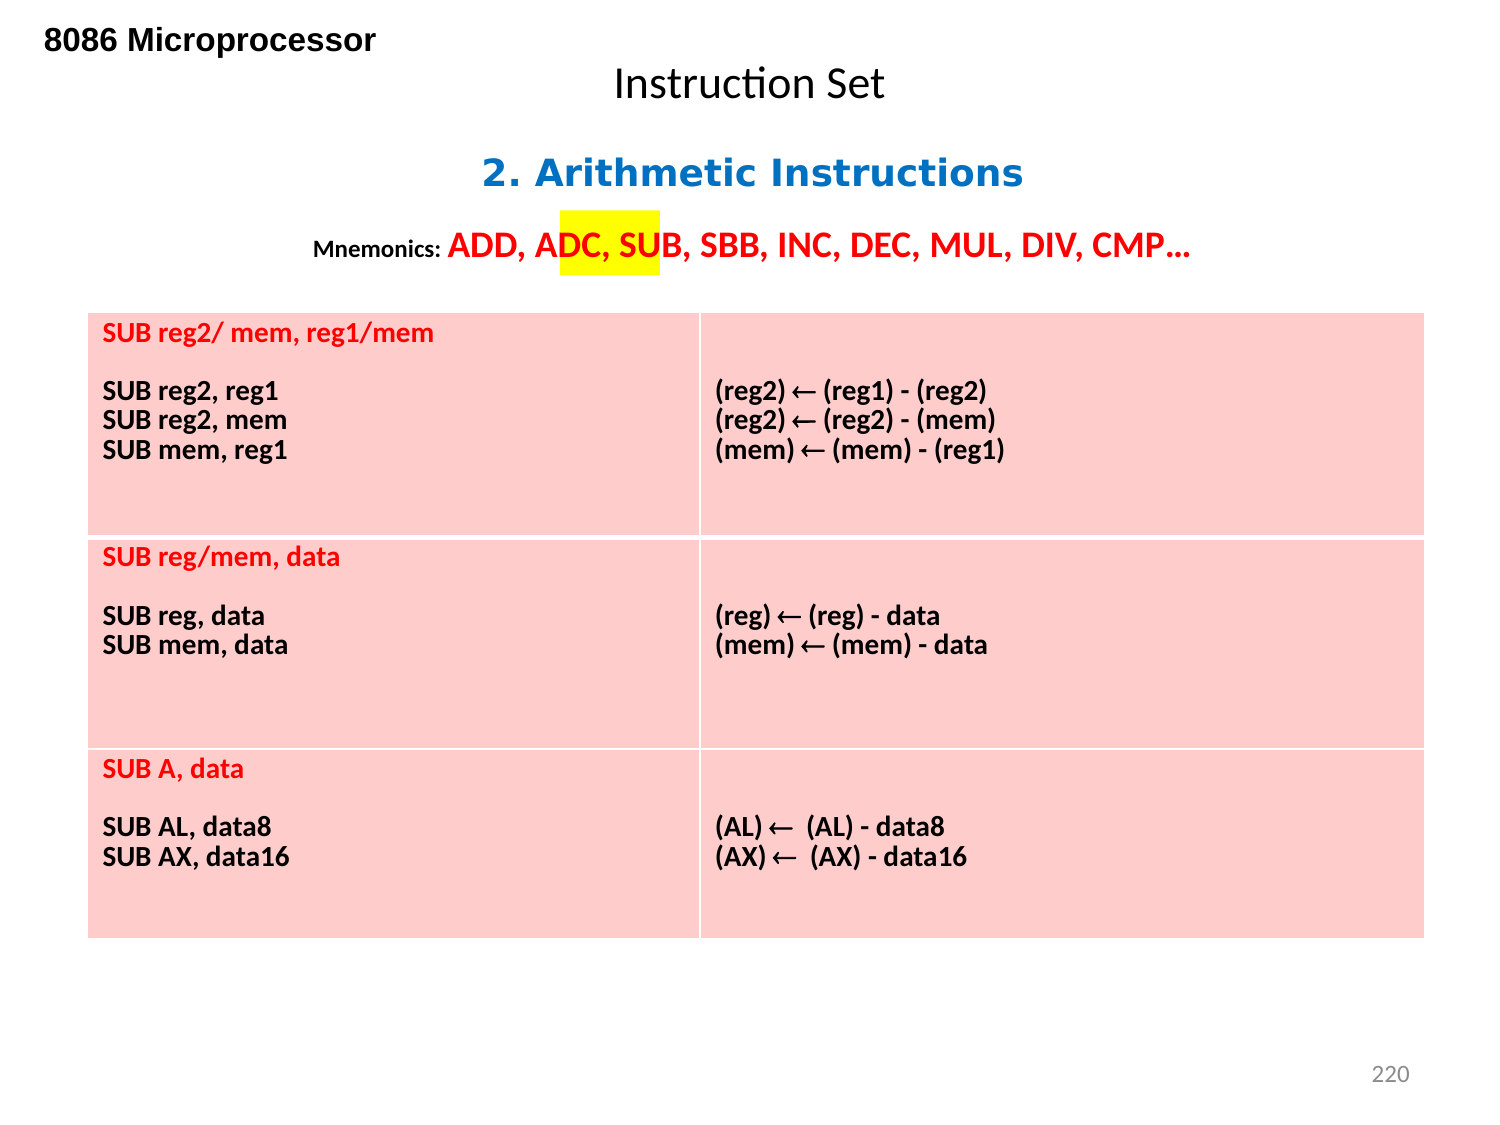

8086 Microprocessor
# Instruction Set
2. Arithmetic Instructions

Mnemonics: ADD, ADC, SUB, SBB, INC, DEC, MUL, DIV, CMP…
| SUB reg2/ mem, reg1/mem SUB reg2, reg1 SUB reg2, mem SUB mem, reg1 | (reg2) ← (reg1) - (reg2) (reg2) ← (reg2) - (mem) (mem) ← (mem) - (reg1) |
| --- | --- |
| SUB reg/mem, data SUB reg, data SUB mem, data | (reg) ← (reg) - data (mem) ← (mem) - data |
| SUB A, data SUB AL, data8 SUB AX, data16 | (AL) ← (AL) - data8 (AX) ← (AX) - data16 |
220